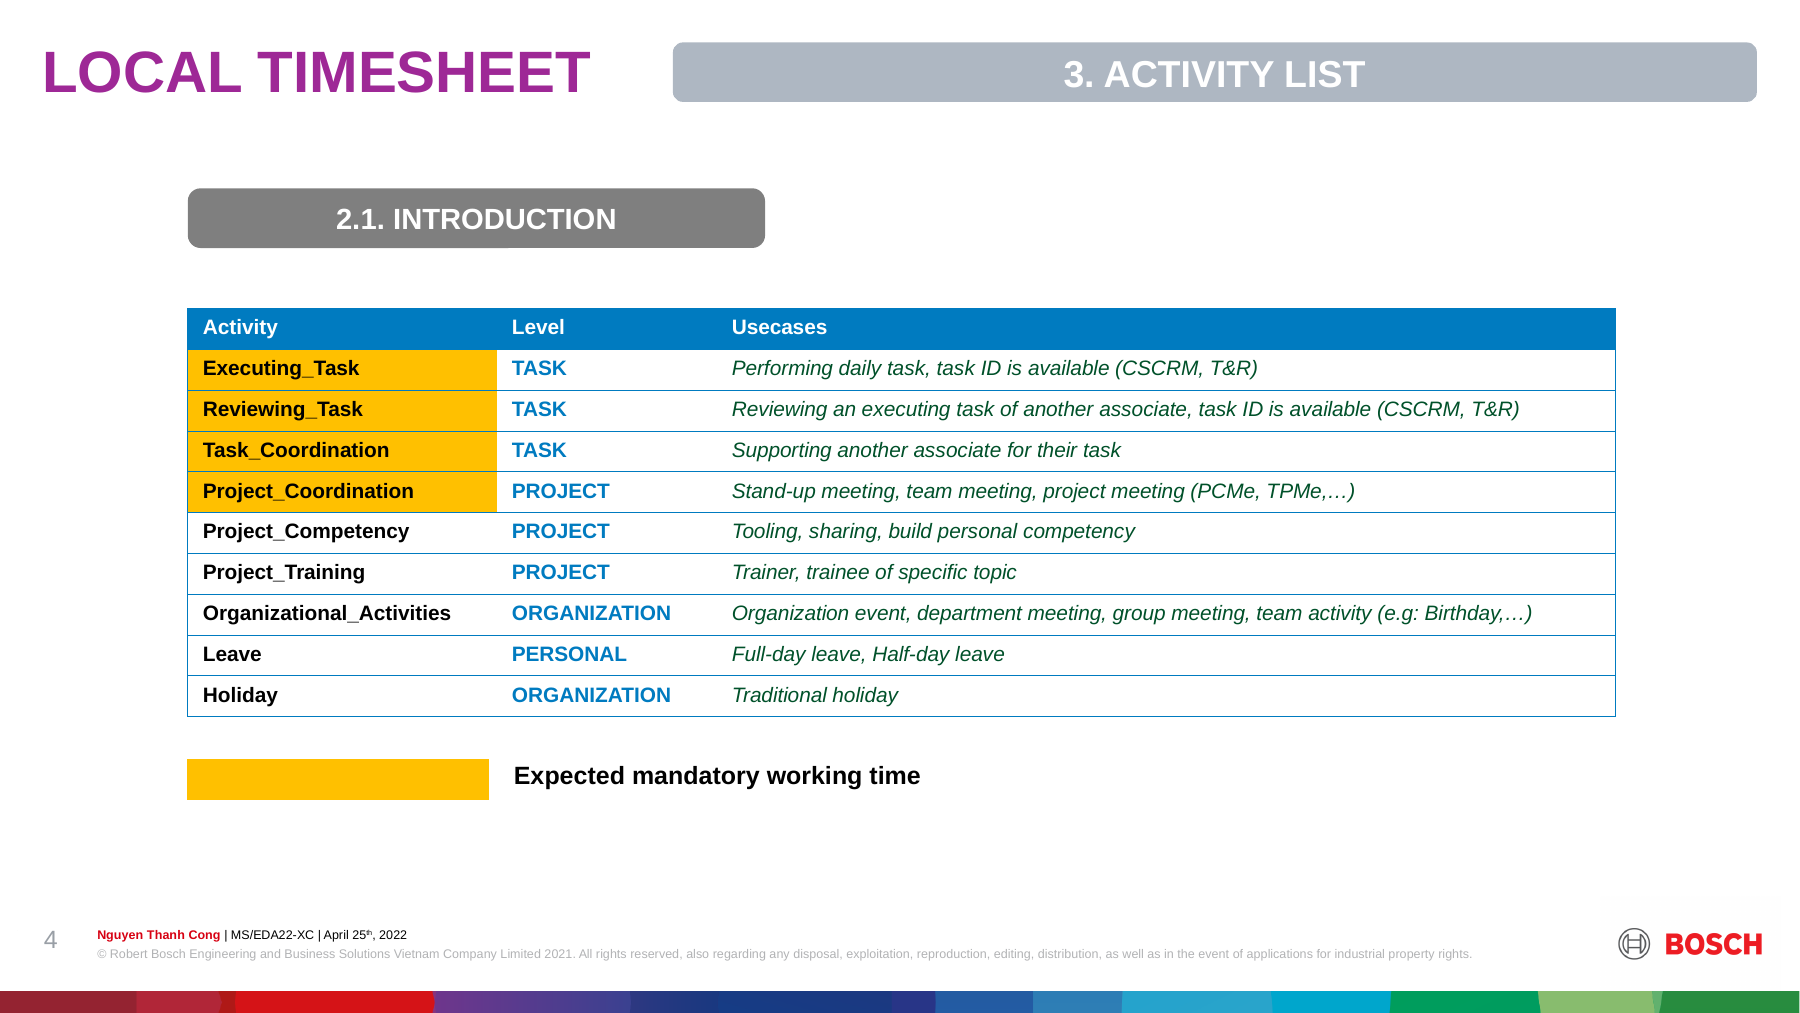

LOCAL TIMESHEET
3. ACTIVITY LIST
2.1. INTRODUCTION
| Activity | Level | Usecases |
| --- | --- | --- |
| Executing\_Task | TASK | Performing daily task, task ID is available (CSCRM, T&R) |
| Reviewing\_Task | TASK | Reviewing an executing task of another associate, task ID is available (CSCRM, T&R) |
| Task\_Coordination | TASK | Supporting another associate for their task |
| Project\_Coordination | PROJECT | Stand-up meeting, team meeting, project meeting (PCMe, TPMe,…) |
| Project\_Competency | PROJECT | Tooling, sharing, build personal competency |
| Project\_Training | PROJECT | Trainer, trainee of specific topic |
| Organizational\_Activities | ORGANIZATION | Organization event, department meeting, group meeting, team activity (e.g: Birthday,…) |
| Leave | PERSONAL | Full-day leave, Half-day leave |
| Holiday | ORGANIZATION | Traditional holiday |
Expected mandatory working time

4